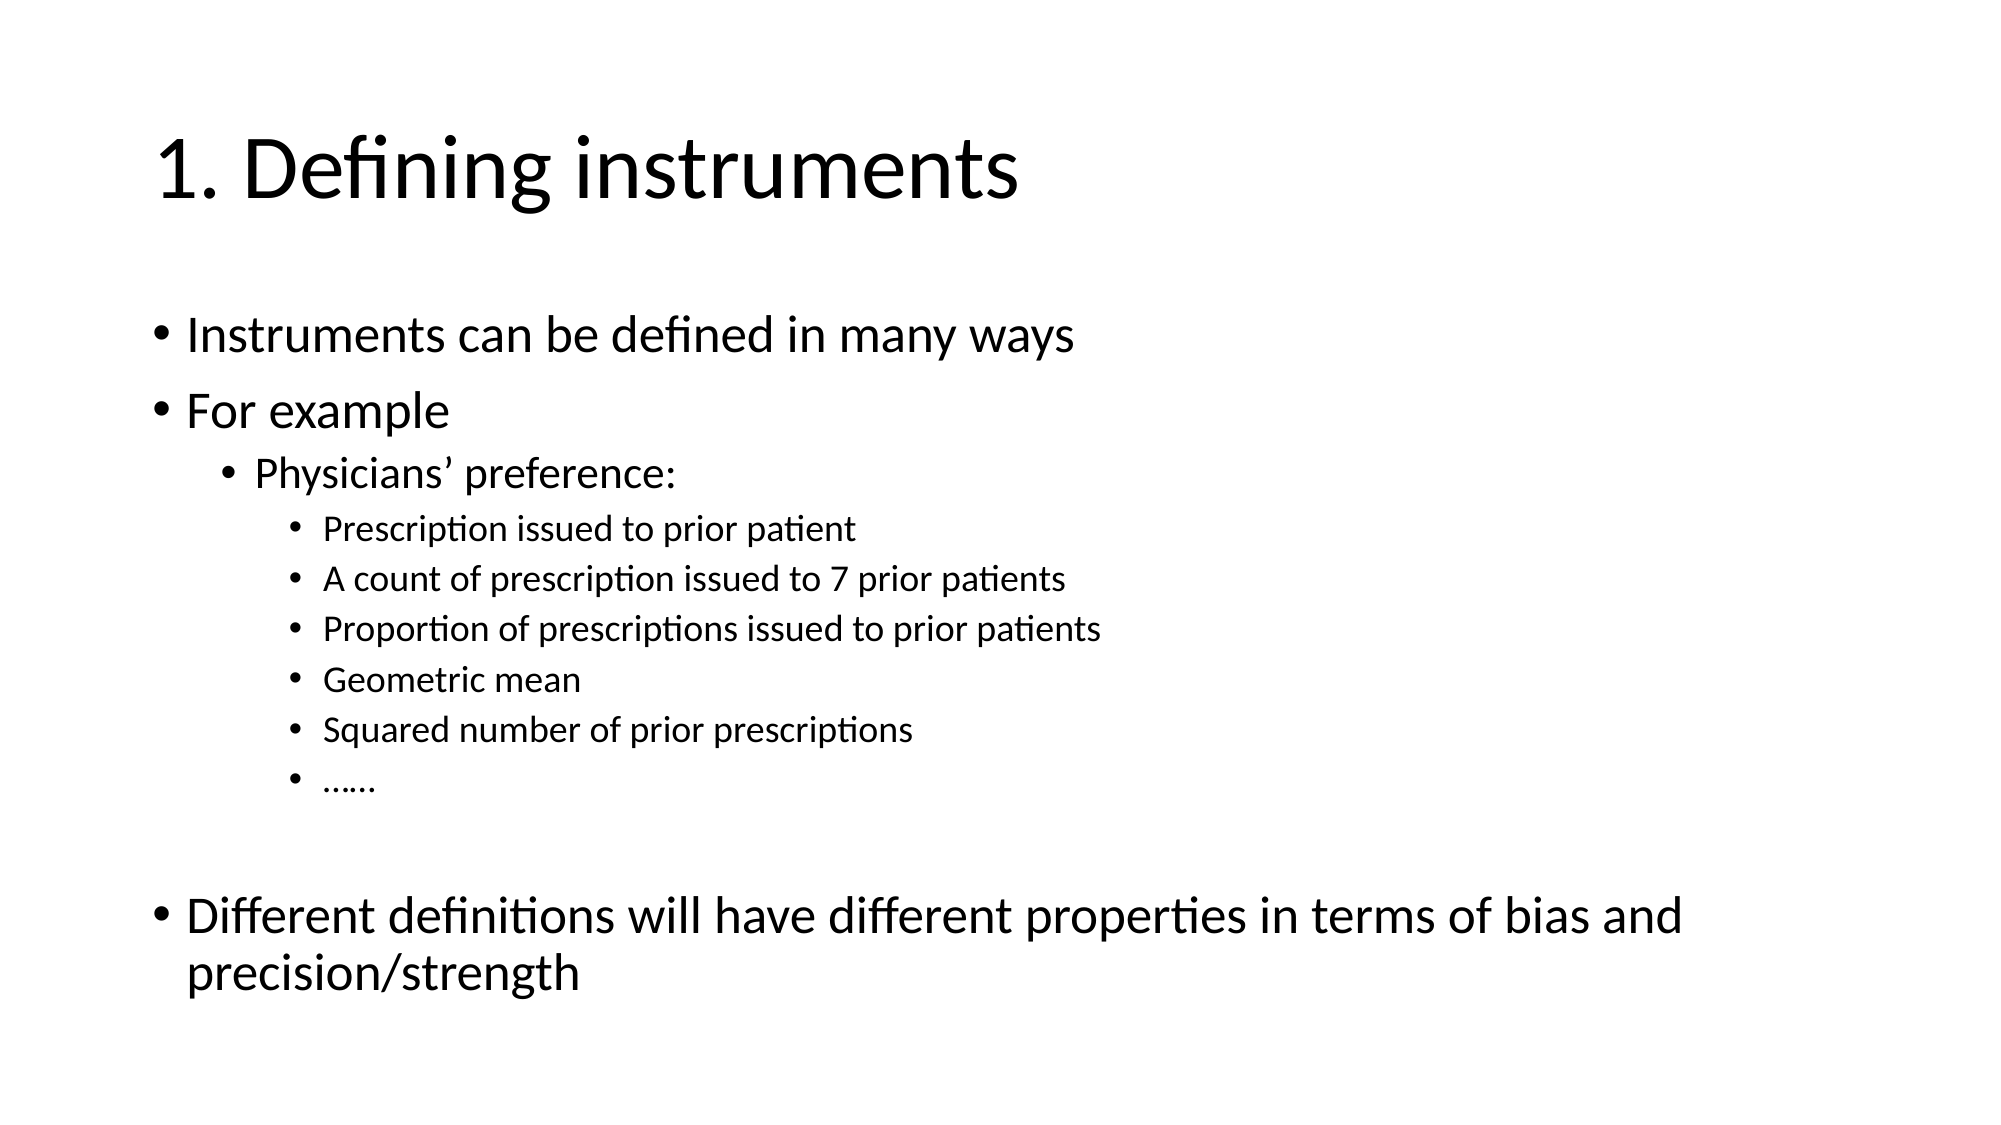

# 1. Defining instruments
Instruments can be defined in many ways
For example
Physicians’ preference:
Prescription issued to prior patient
A count of prescription issued to 7 prior patients
Proportion of prescriptions issued to prior patients
Geometric mean
Squared number of prior prescriptions
……

Different definitions will have different properties in terms of bias and precision/strength